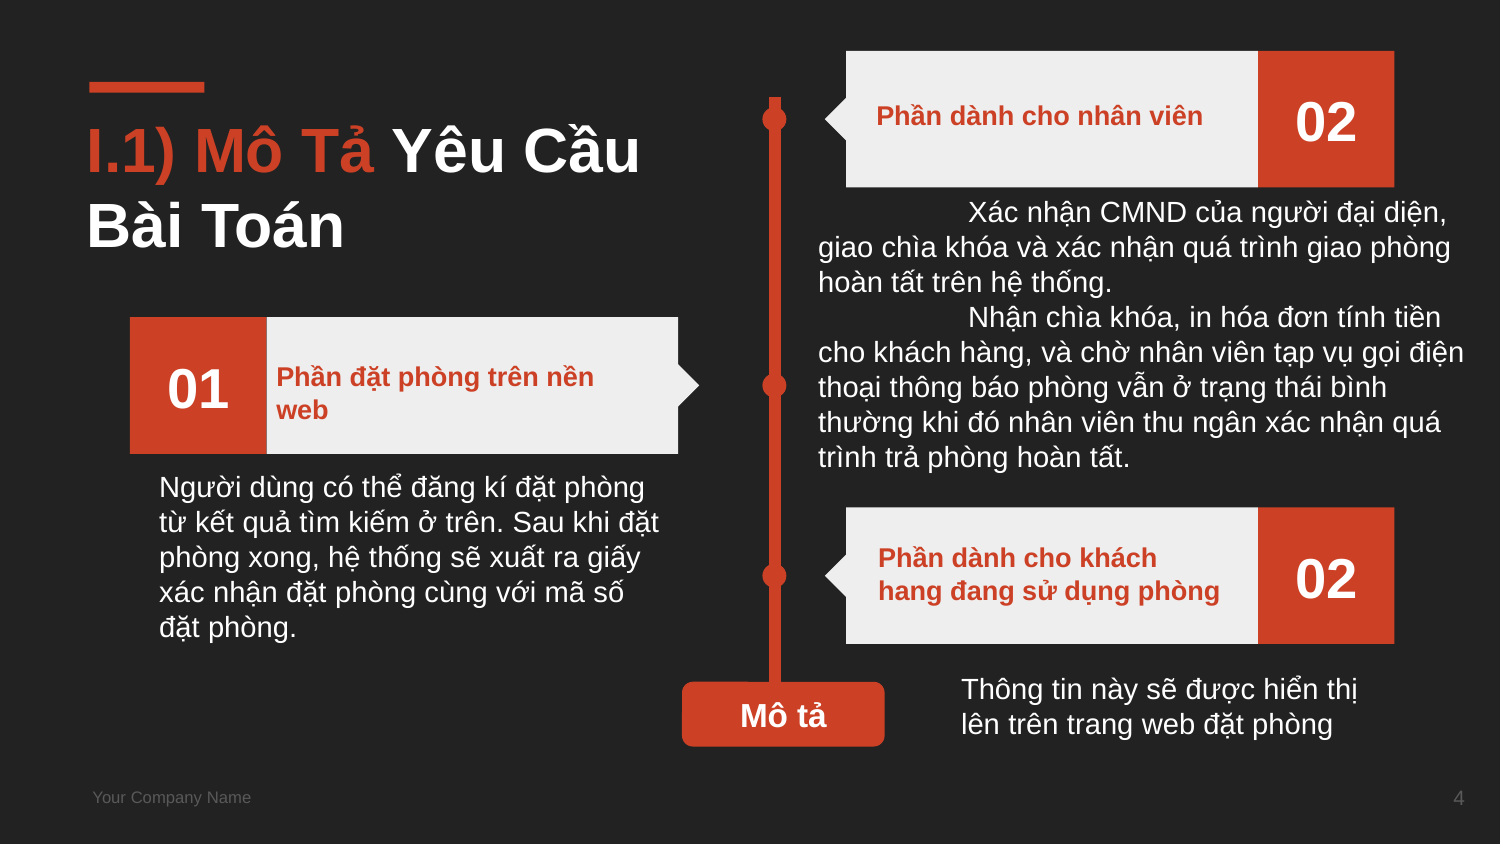

02
Phần dành cho nhân viên

# I.1) Mô Tả Yêu Cầu Bài Toán
		Xác nhận CMND của người đại diện, giao chìa khóa và xác nhận quá trình giao phòng hoàn tất trên hệ thống.
		Nhận chìa khóa, in hóa đơn tính tiền cho khách hàng, và chờ nhân viên tạp vụ gọi điện thoại thông báo phòng vẫn ở trạng thái bình thường khi đó nhân viên thu ngân xác nhận quá trình trả phòng hoàn tất.
01

Phần đặt phòng trên nền web

	Người dùng có thể đăng kí đặt phòng từ kết quả tìm kiếm ở trên. Sau khi đặt phòng xong, hệ thống sẽ xuất ra giấy xác nhận đặt phòng cùng với mã số đặt phòng.

02

Phần dành cho khách hang đang sử dụng phòng
	Thông tin này sẽ được hiển thị lên trên trang web đặt phòng
Mô tả
4